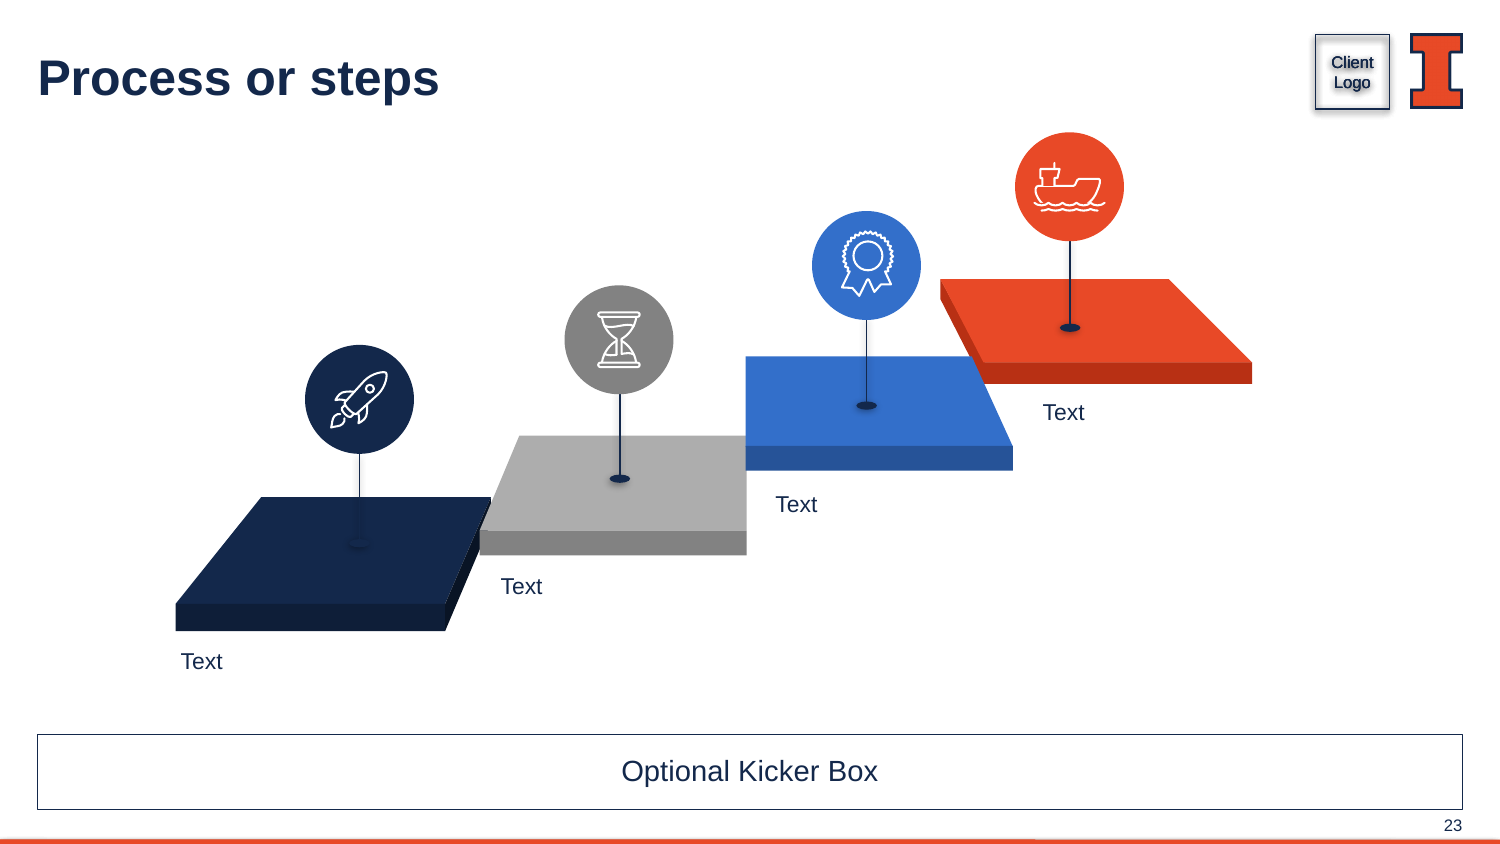

# Process or steps

Text

Text

Text
Text
Optional Kicker Box

23